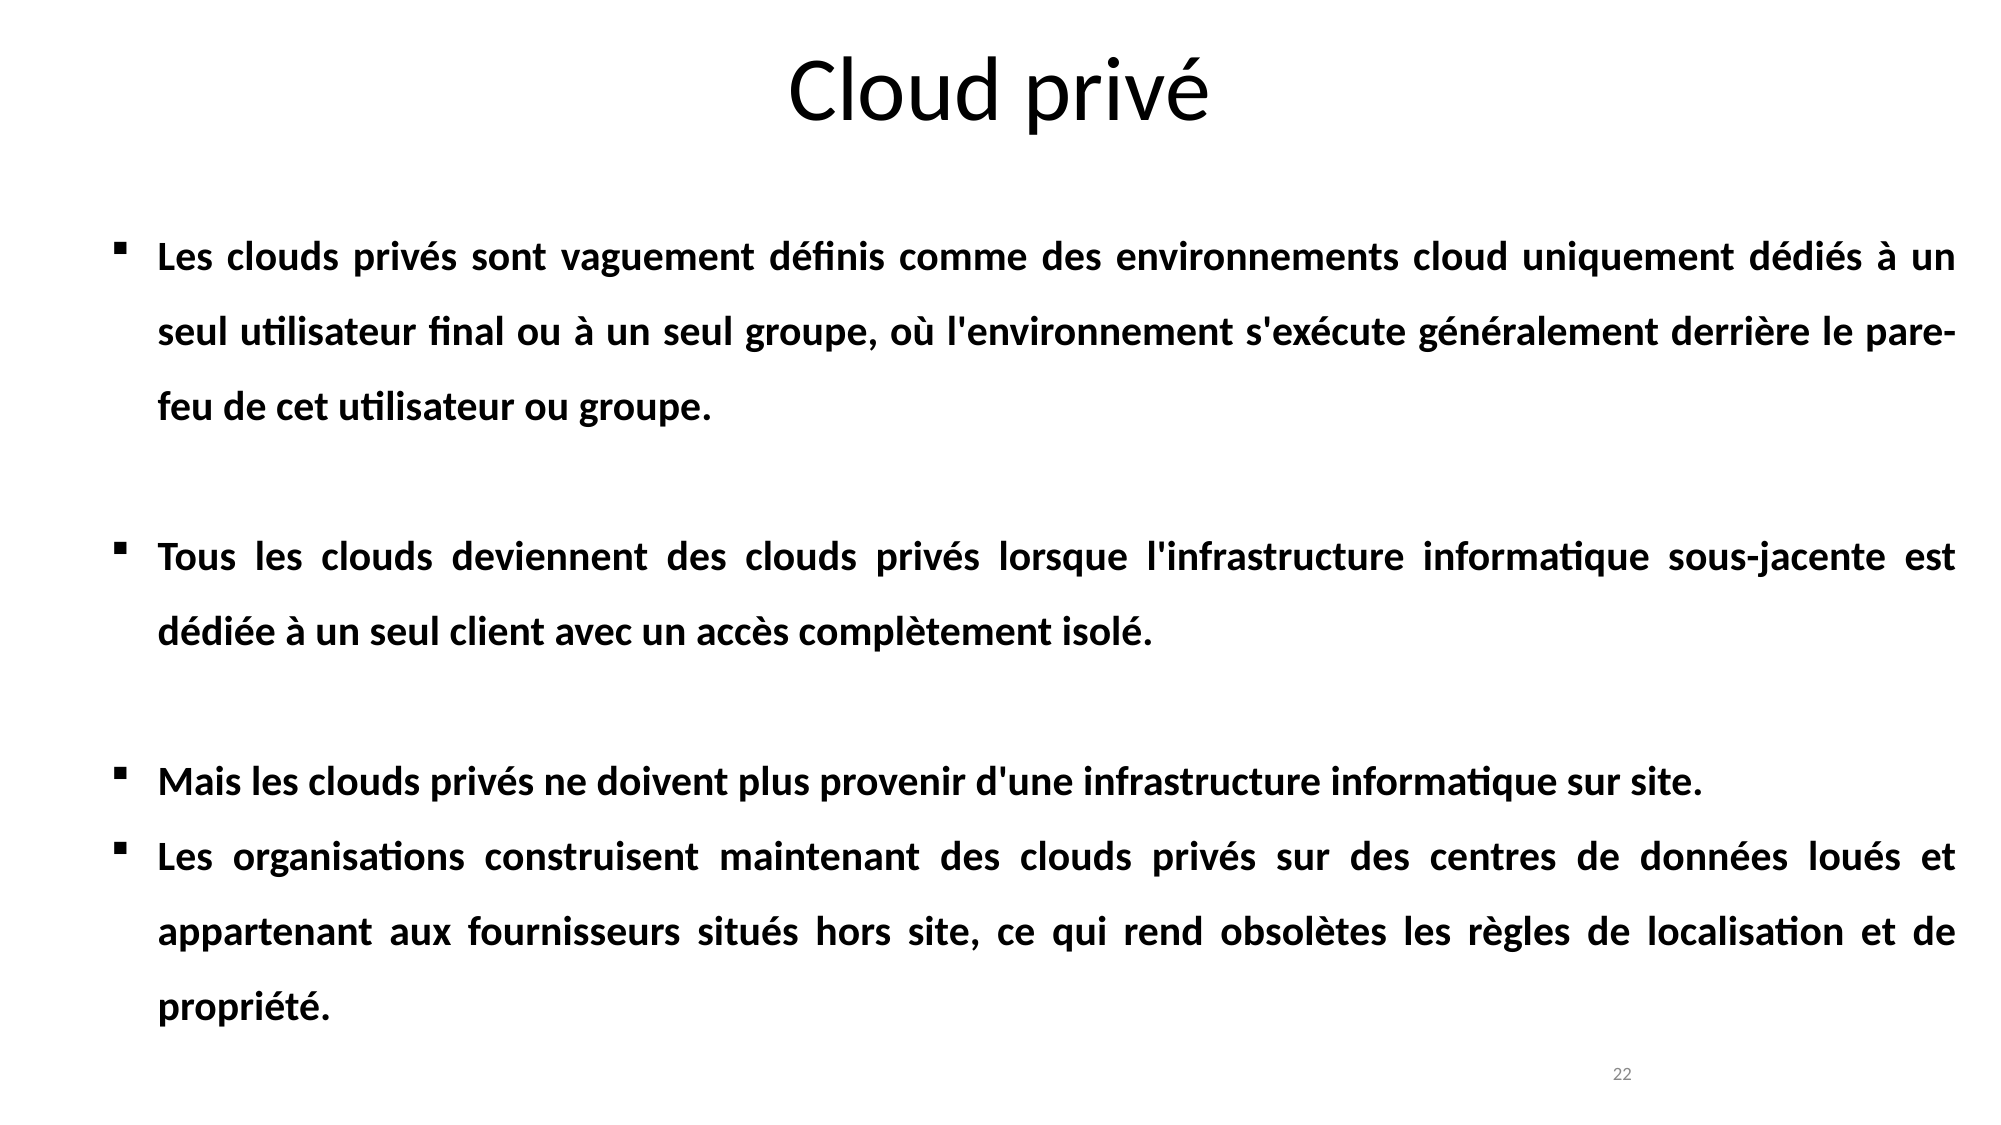

# Cloud privé
Les clouds privés sont vaguement définis comme des environnements cloud uniquement dédiés à un seul utilisateur final ou à un seul groupe, où l'environnement s'exécute généralement derrière le pare-feu de cet utilisateur ou groupe.

Tous les clouds deviennent des clouds privés lorsque l'infrastructure informatique sous-jacente est dédiée à un seul client avec un accès complètement isolé.

Mais les clouds privés ne doivent plus provenir d'une infrastructure informatique sur site.
Les organisations construisent maintenant des clouds privés sur des centres de données loués et appartenant aux fournisseurs situés hors site, ce qui rend obsolètes les règles de localisation et de propriété.
22